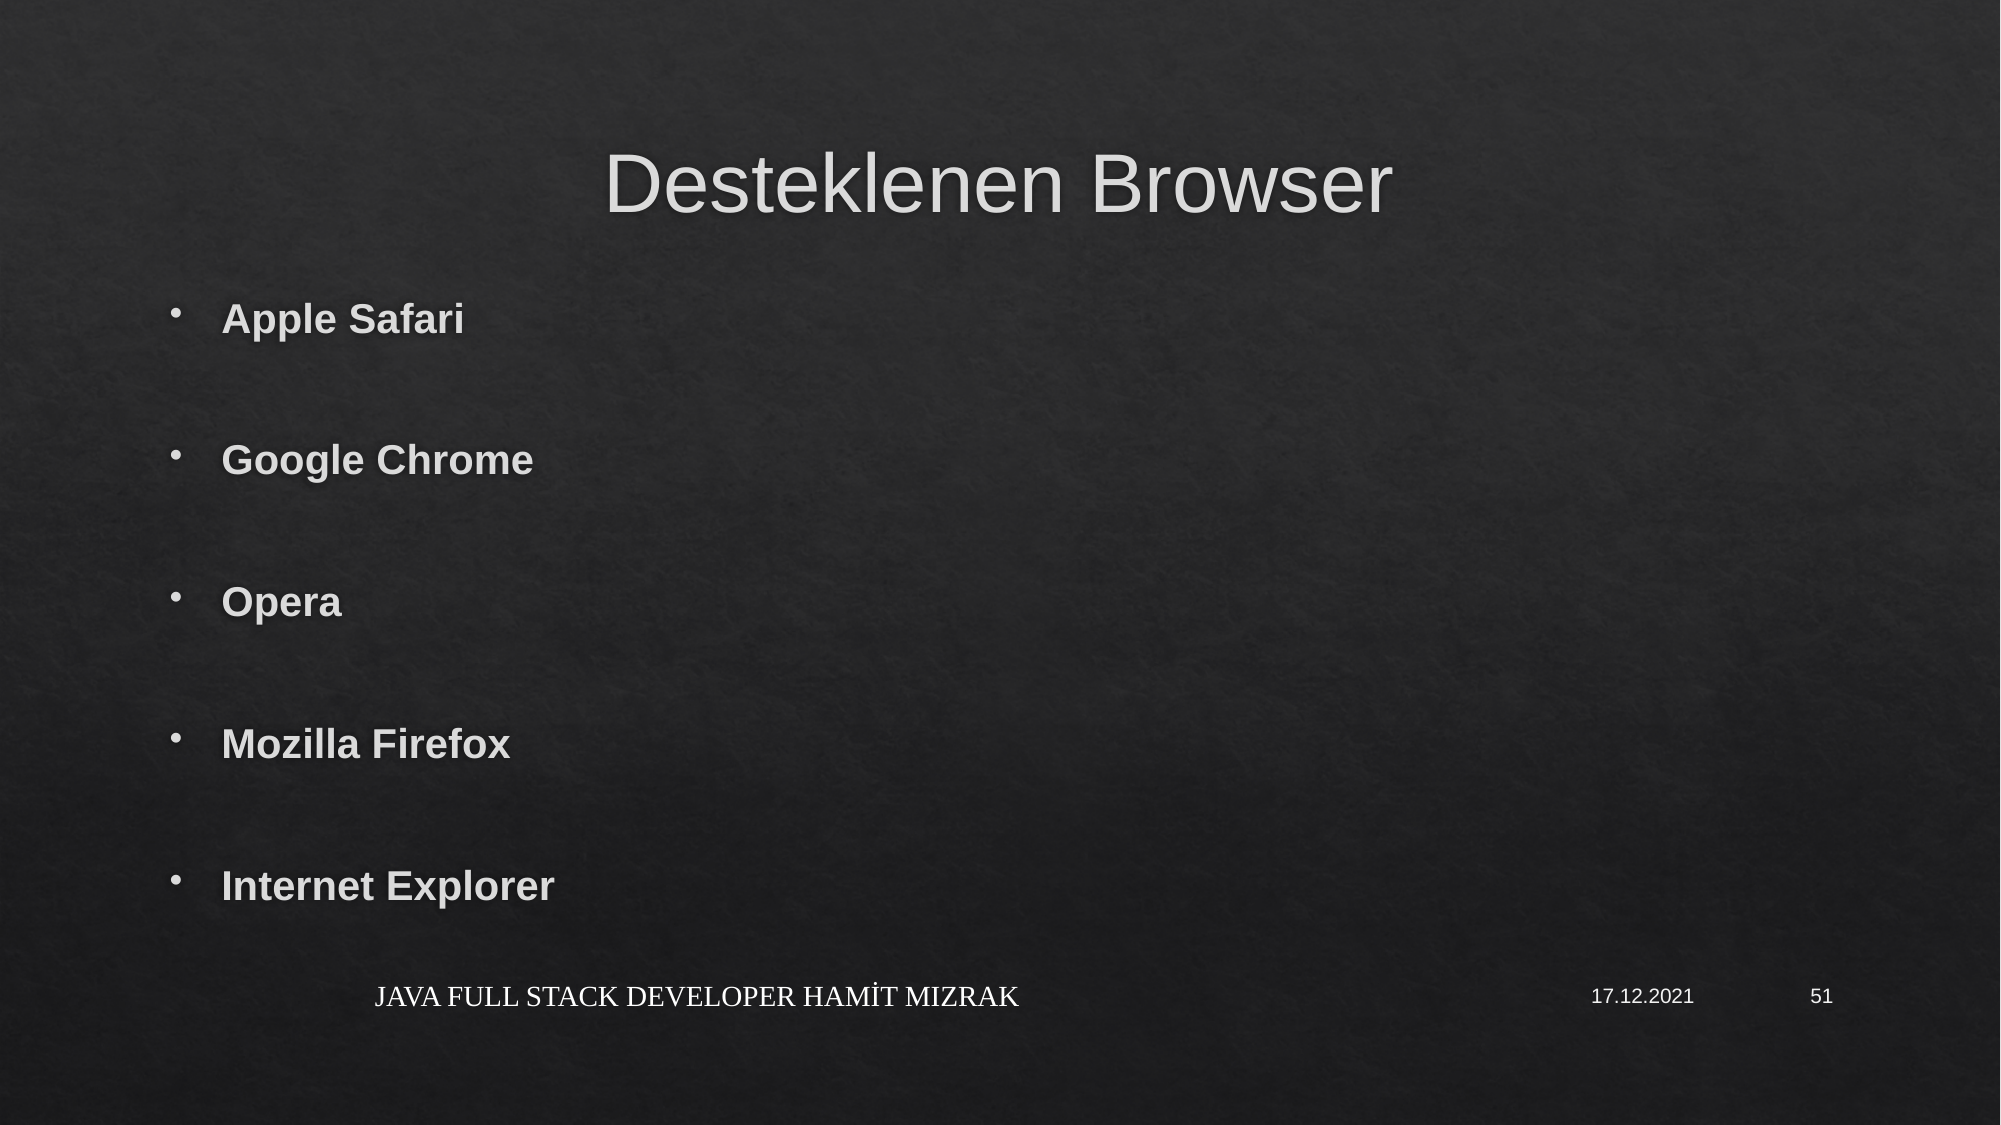

# Desteklenen Browser
Apple Safari

Google Chrome

Opera

Mozilla Firefox

Internet Explorer

JAVA FULL STACK DEVELOPER HAMİT MIZRAK
17.12.2021
51